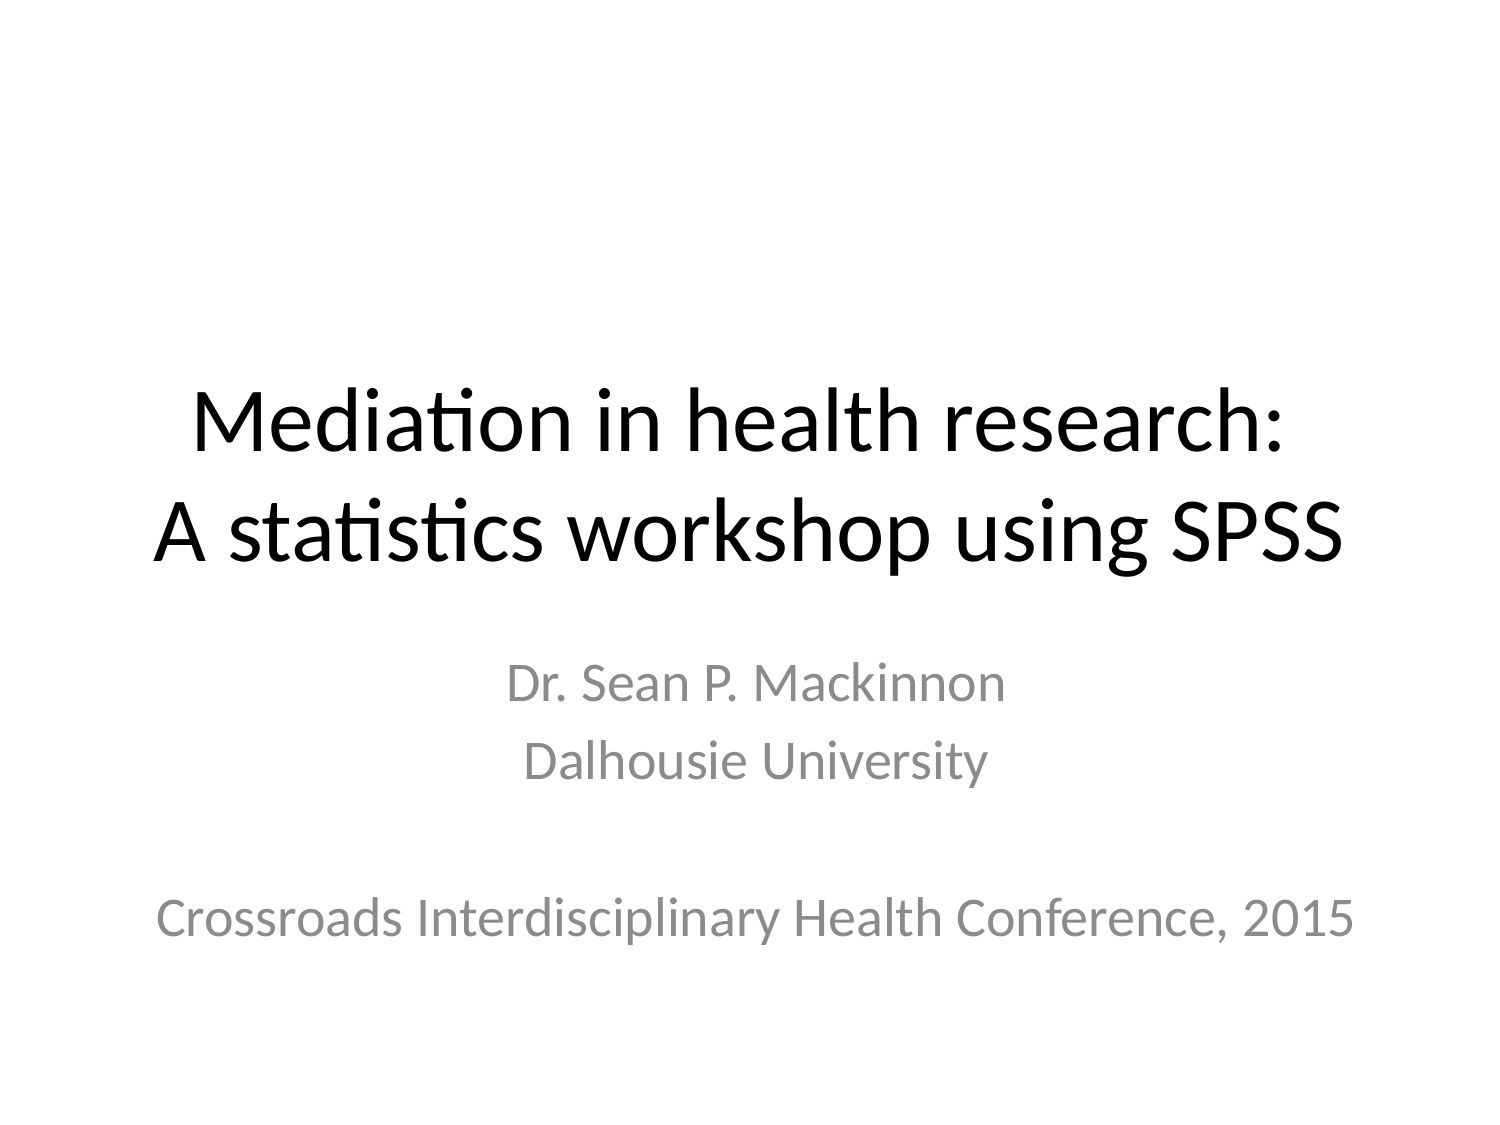

# Mediation in health research: A statistics workshop using SPSS
Dr. Sean P. Mackinnon
Dalhousie University

Crossroads Interdisciplinary Health Conference, 2015